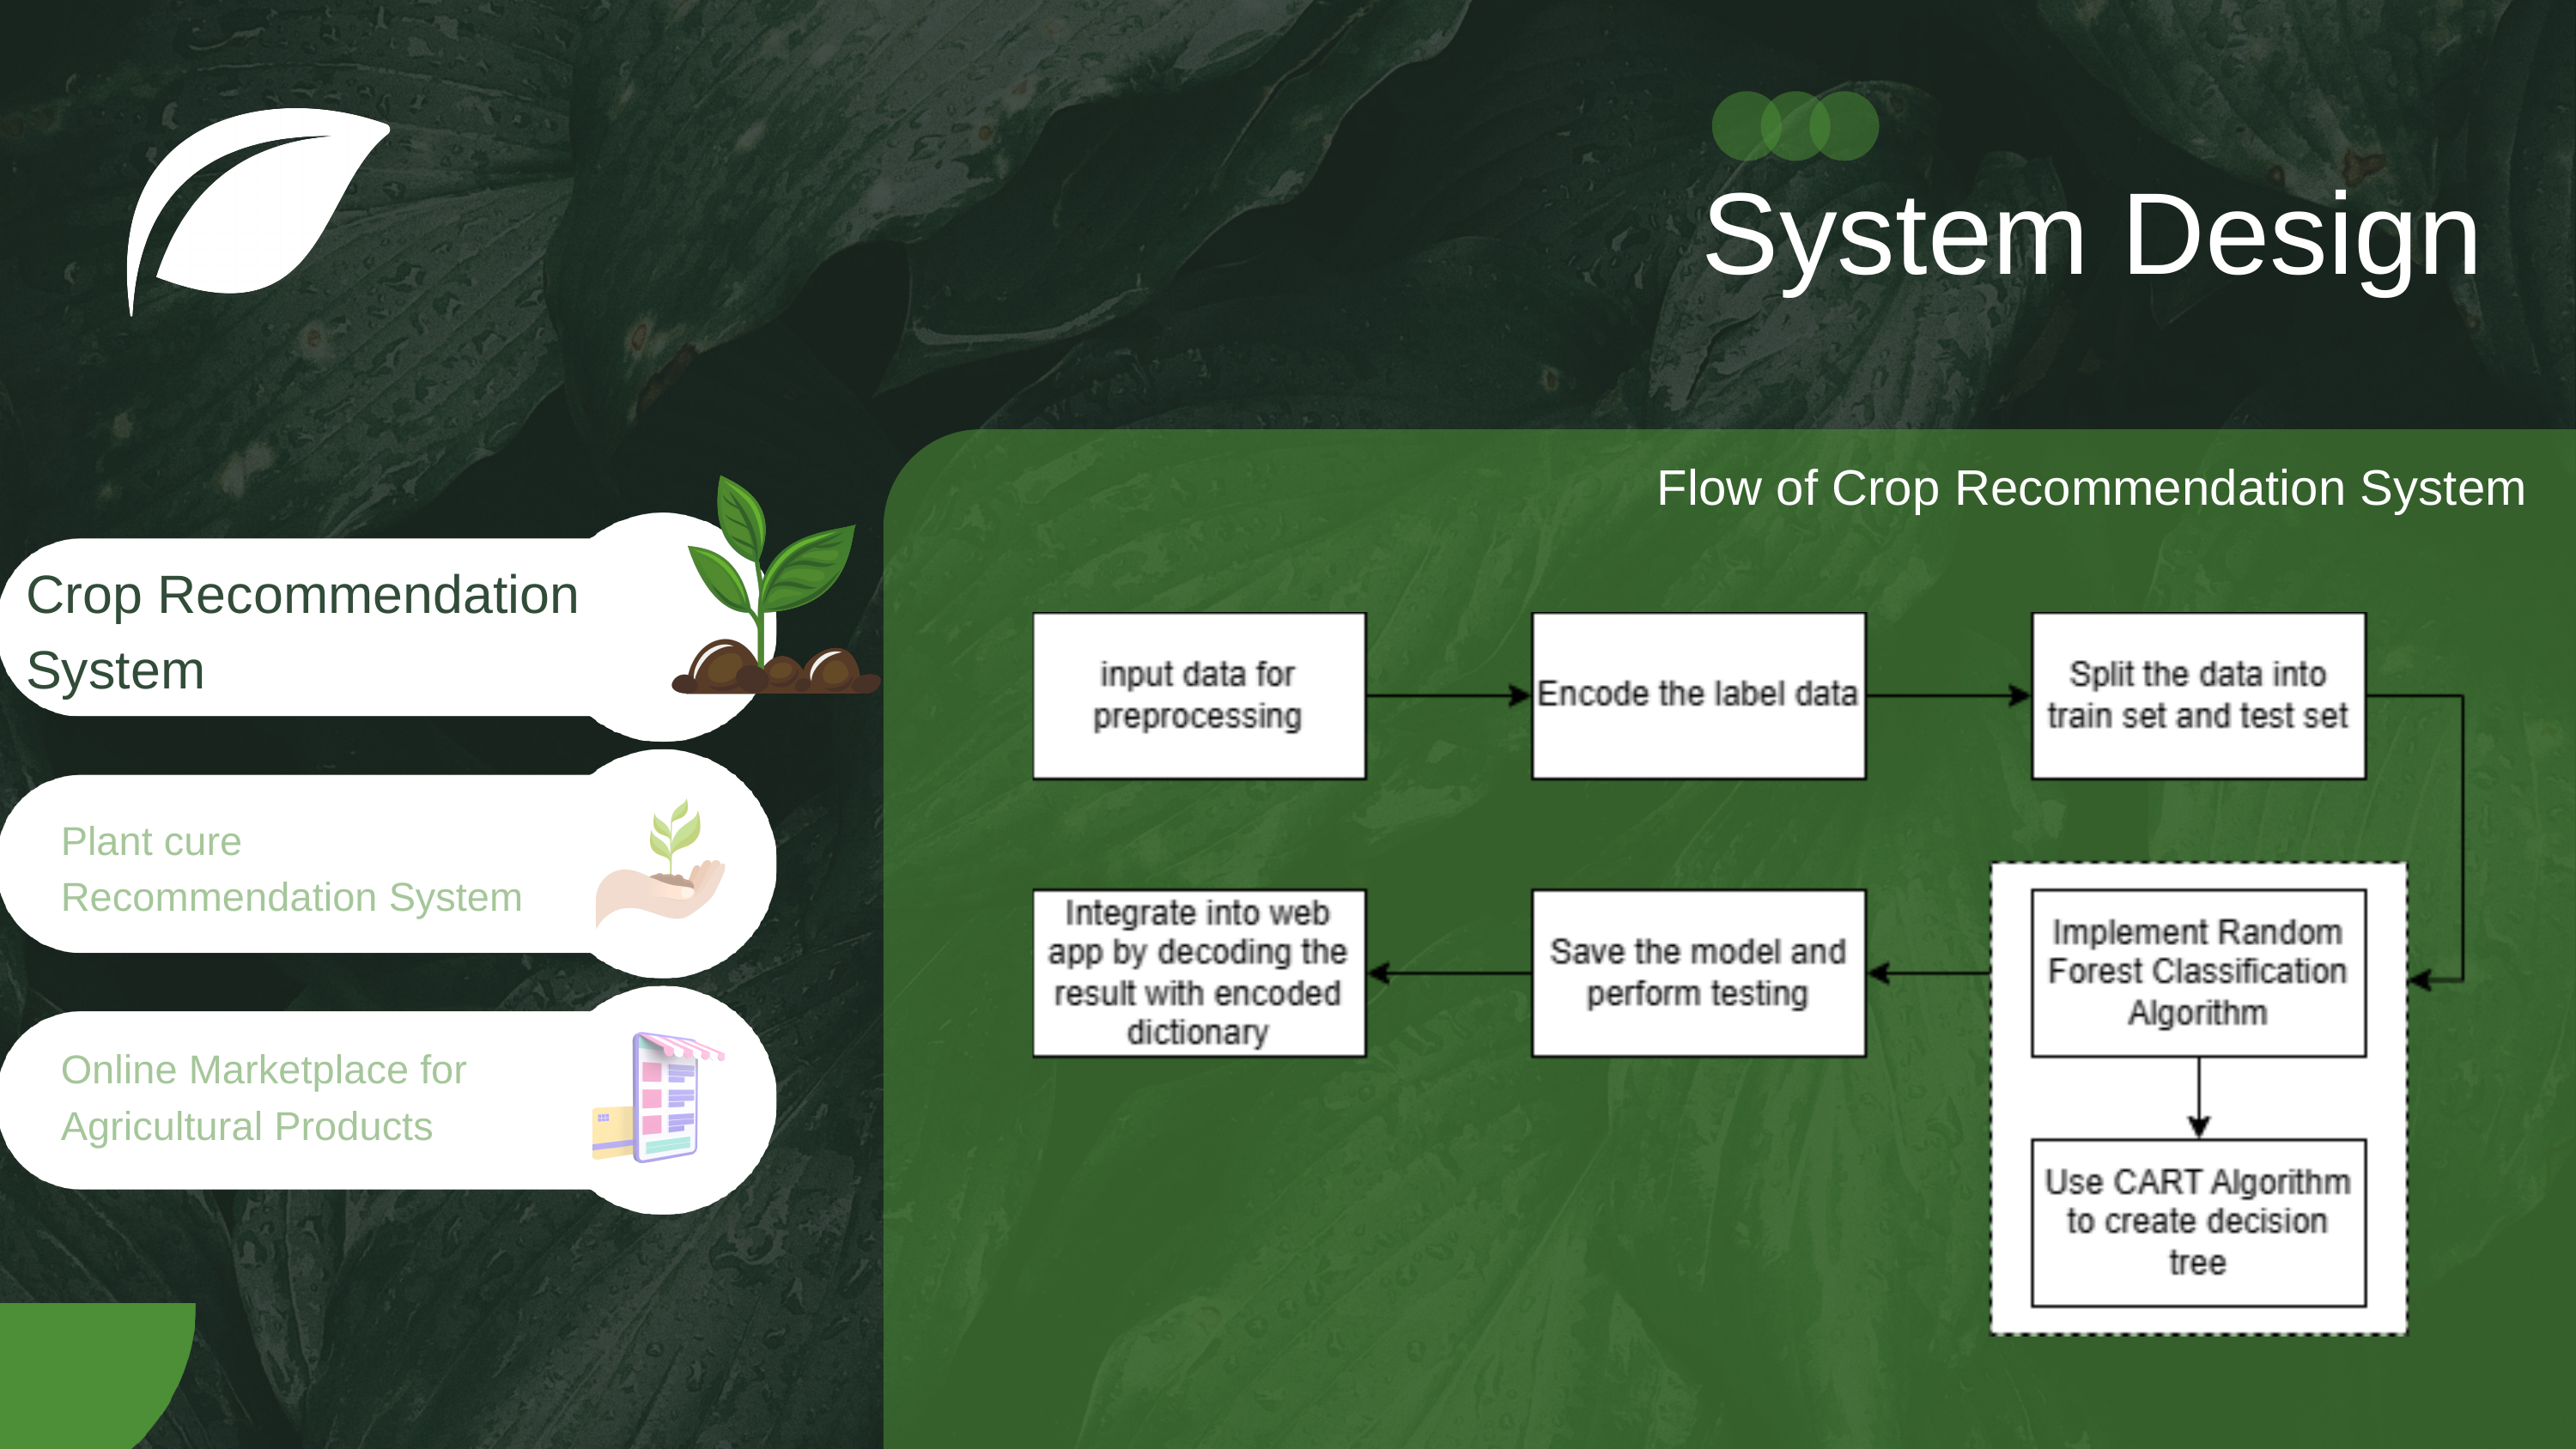

System Design

Flow of Crop Recommendation System

Crop Recommendation System

Plant cure Recommendation System

Online Marketplace for Agricultural Products